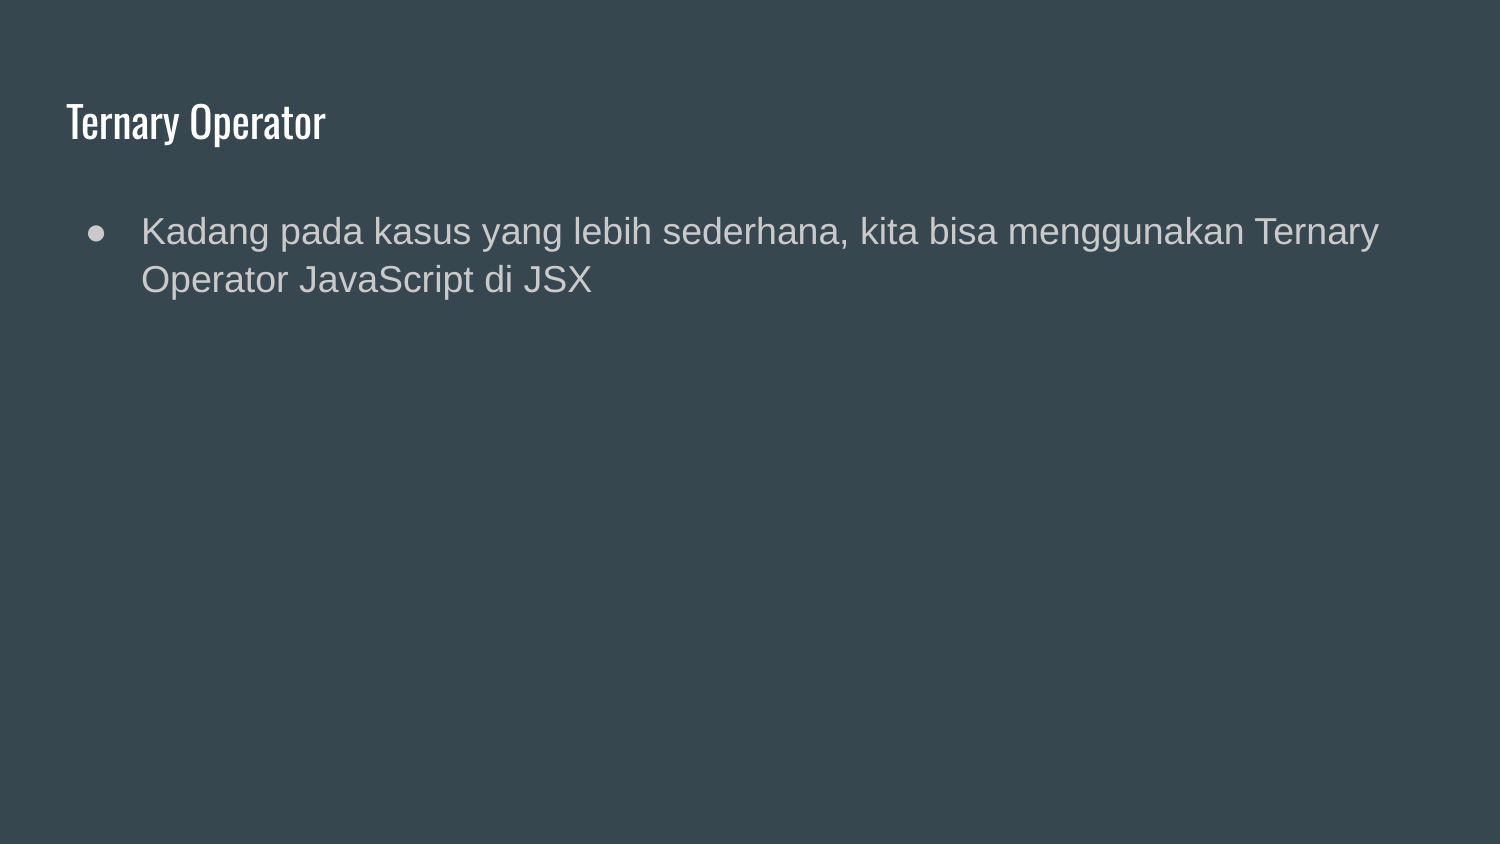

# Ternary Operator
Kadang pada kasus yang lebih sederhana, kita bisa menggunakan Ternary Operator JavaScript di JSX